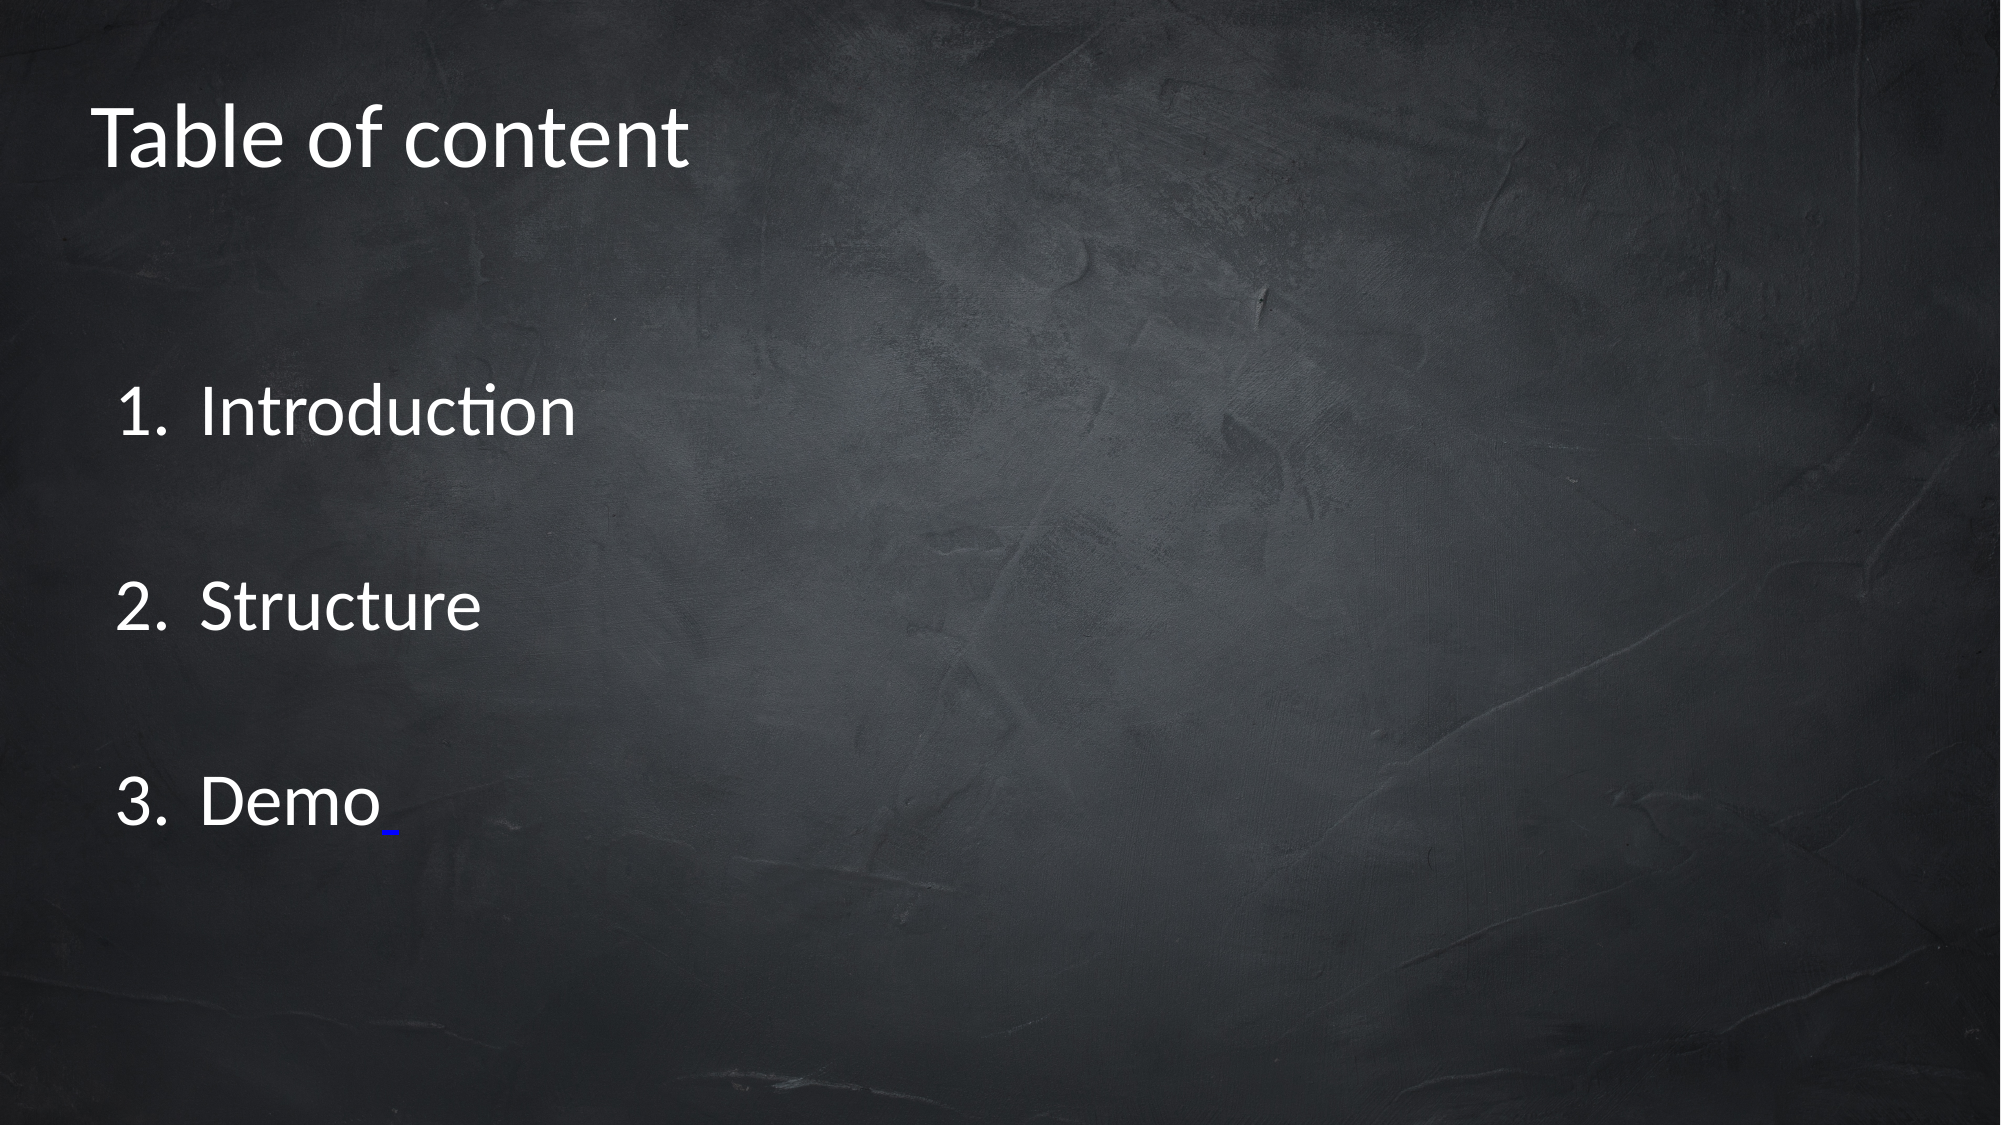

# Table of content
Introduction
Structure
Demo